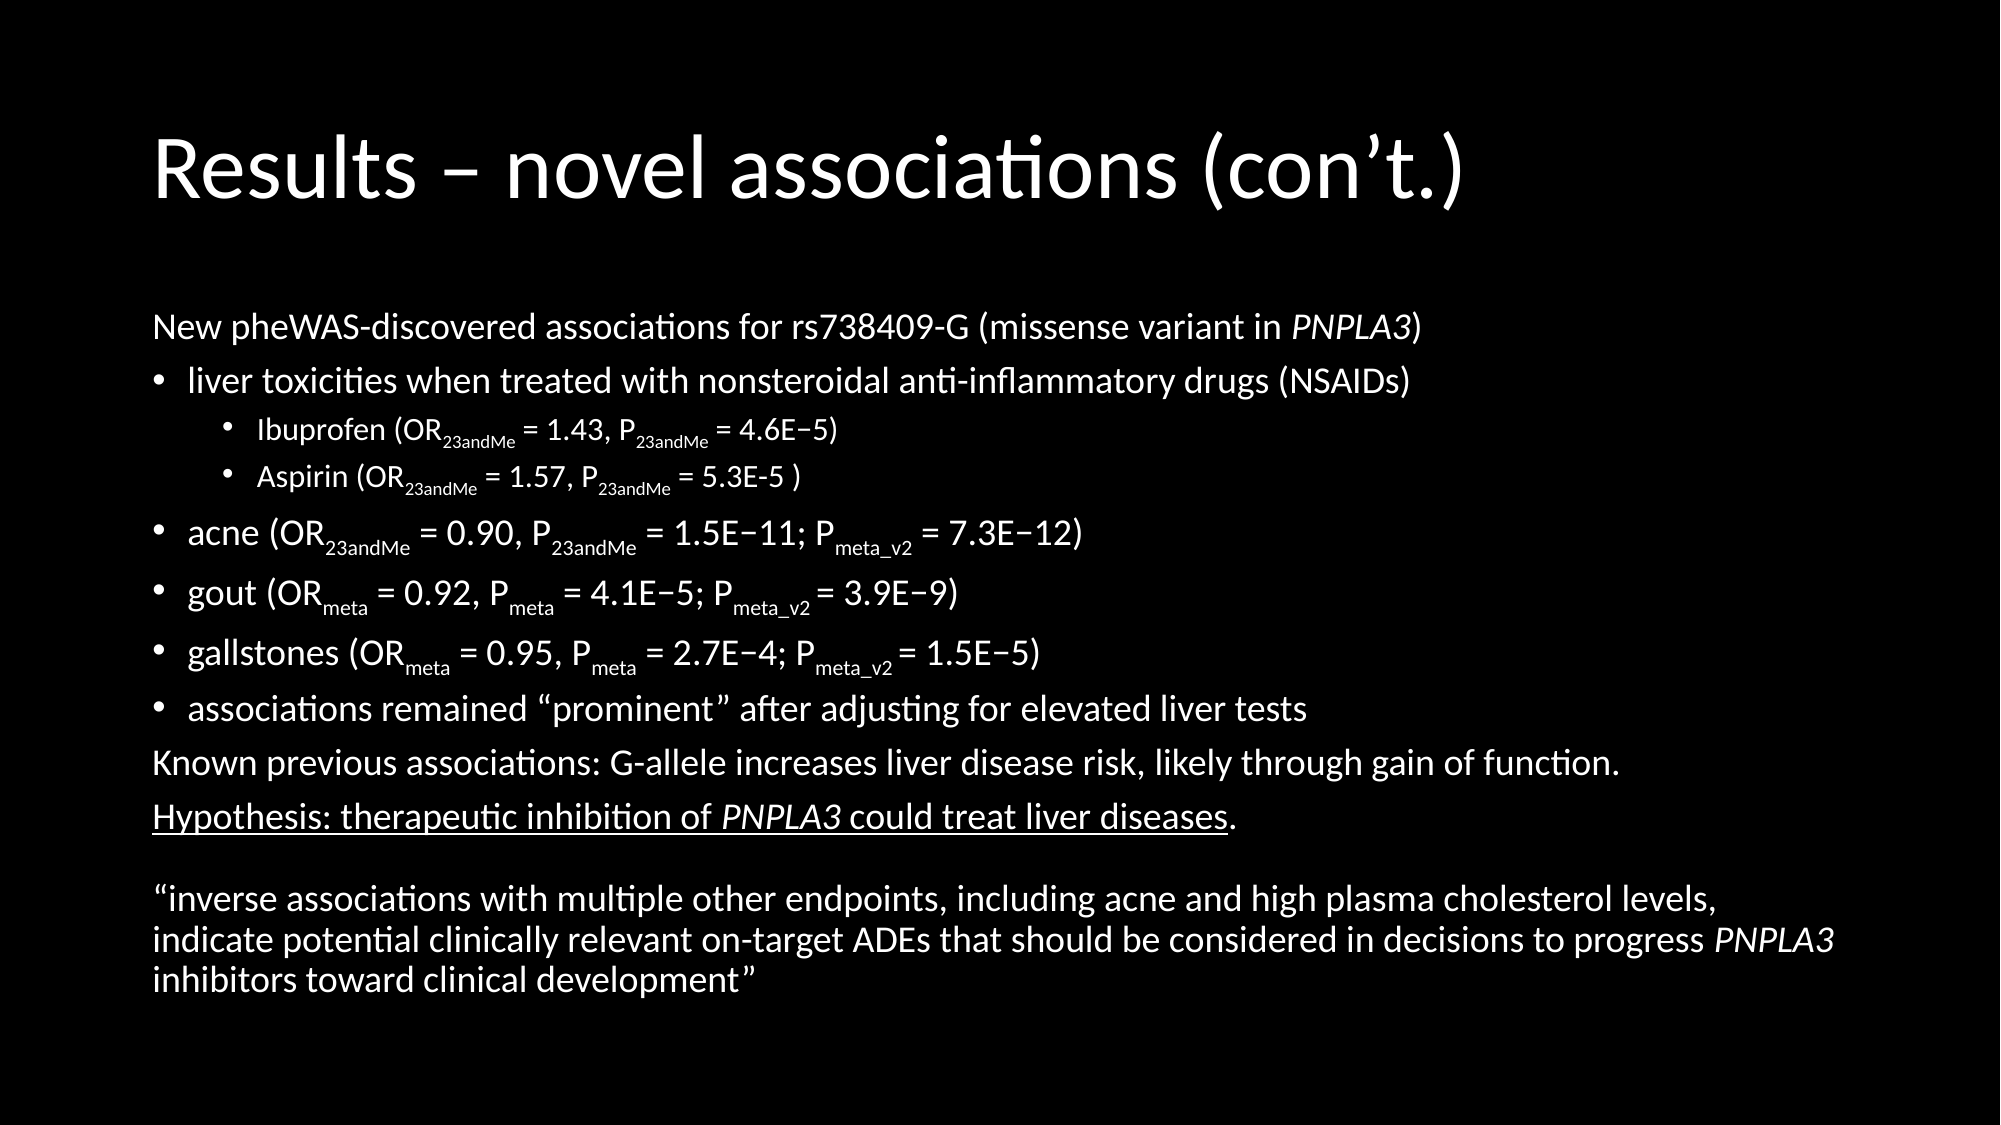

# Results – novel associations (con’t.)
New pheWAS-discovered associations for rs738409-G (missense variant in PNPLA3)
liver toxicities when treated with nonsteroidal anti-inflammatory drugs (NSAIDs)
Ibuprofen (OR23andMe = 1.43, P23andMe = 4.6E−5)
Aspirin (OR23andMe = 1.57, P23andMe = 5.3E-5 )
acne (OR23andMe = 0.90, P23andMe = 1.5E−11; Pmeta_v2 = 7.3E−12)
gout (ORmeta = 0.92, Pmeta = 4.1E−5; Pmeta_v2 = 3.9E−9)
gallstones (ORmeta = 0.95, Pmeta = 2.7E−4; Pmeta_v2 = 1.5E−5)
associations remained “prominent” after adjusting for elevated liver tests
Known previous associations: G-allele increases liver disease risk, likely through gain of function.
Hypothesis: therapeutic inhibition of PNPLA3 could treat liver diseases.
“inverse associations with multiple other endpoints, including acne and high plasma cholesterol levels, indicate potential clinically relevant on-target ADEs that should be considered in decisions to progress PNPLA3 inhibitors toward clinical development”